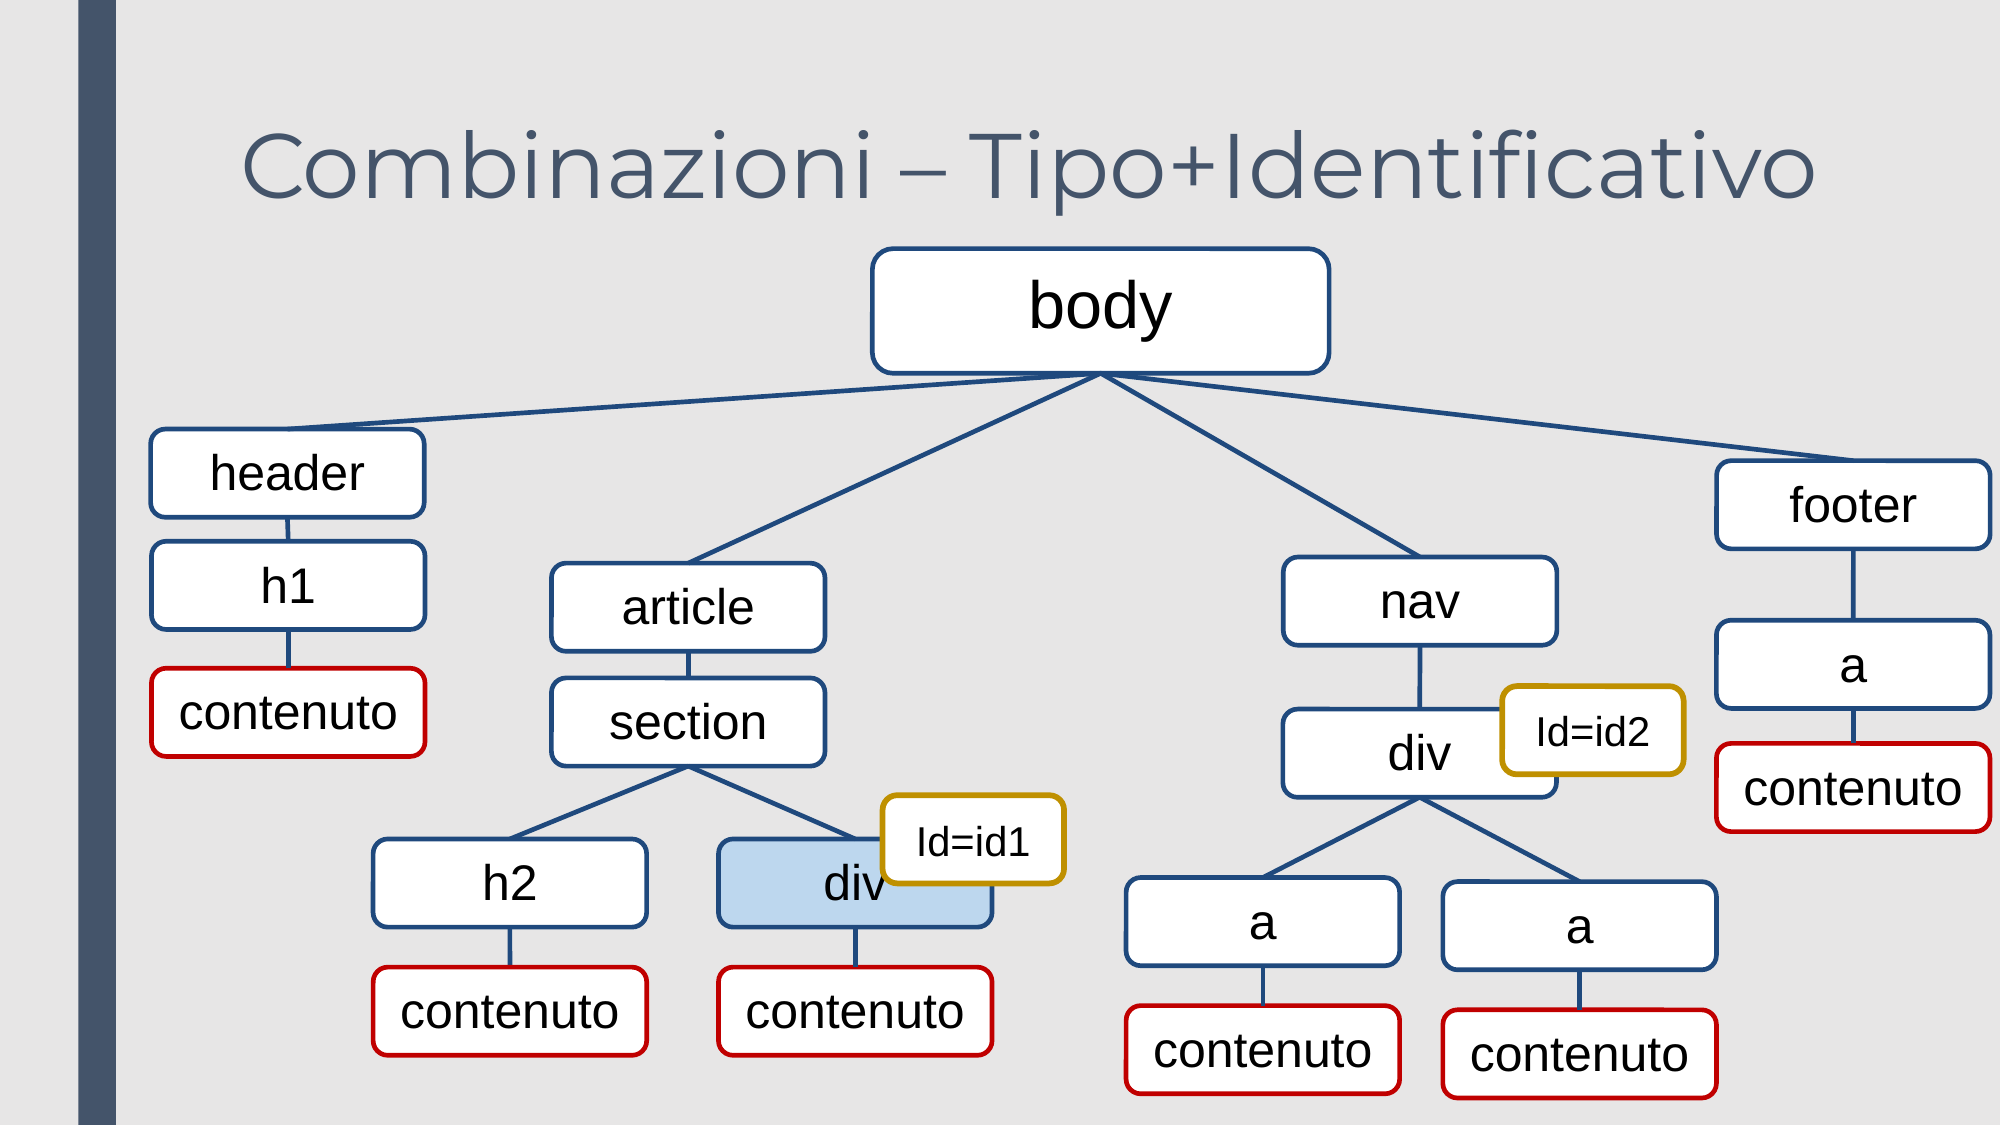

# Combinazioni – Tipo+Identificativo
body
header
footer
h1
nav
article
a
contenuto
section
Id=id2
div
contenuto
Id=id1
h2
div
a
a
contenuto
contenuto
contenuto
contenuto